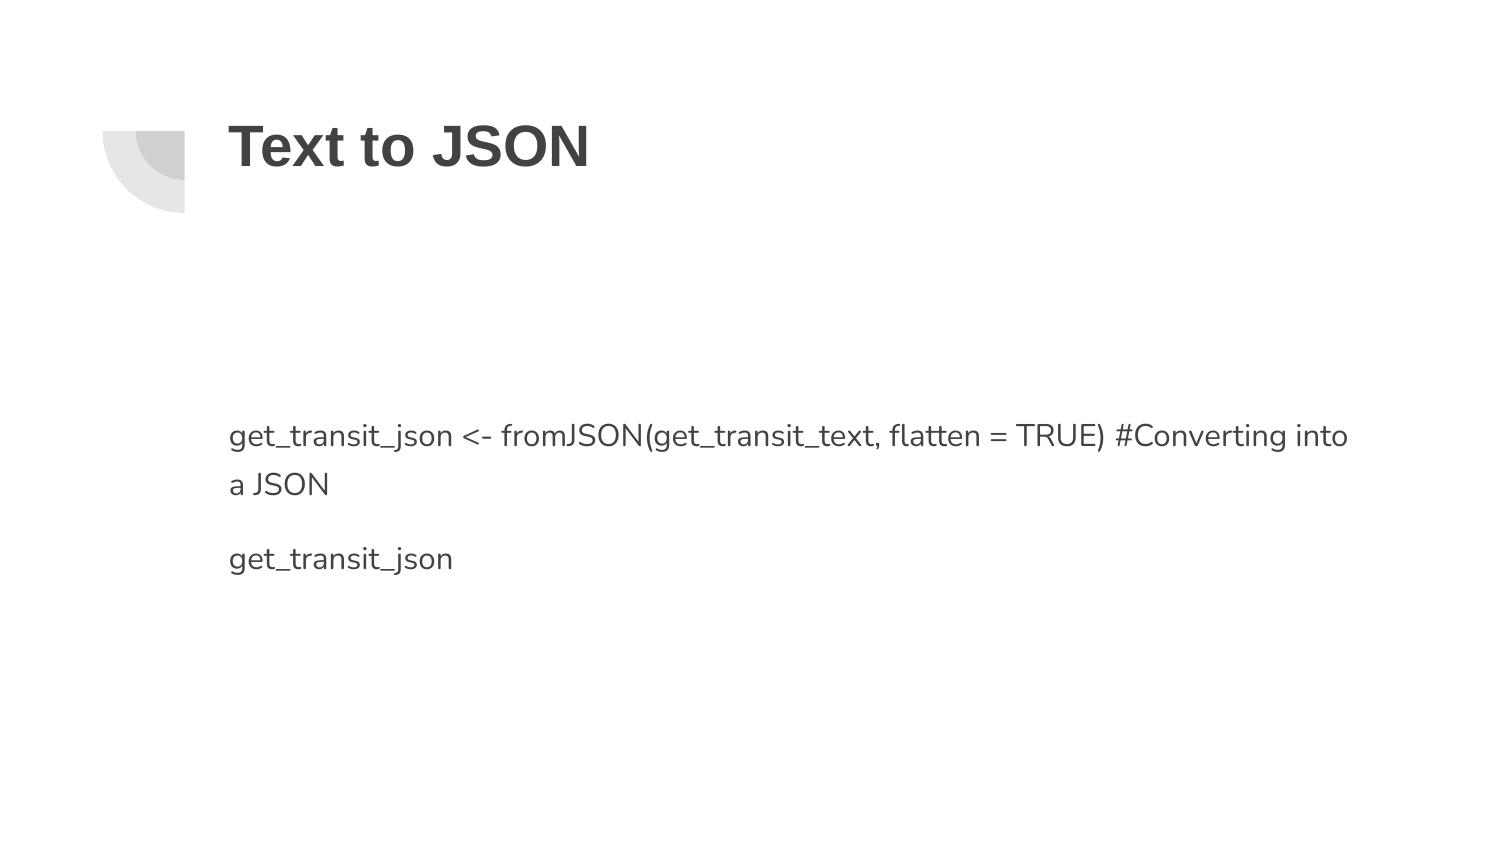

# Text to JSON

get_transit_json <- fromJSON(get_transit_text, flatten = TRUE) #Converting into a JSON
get_transit_json